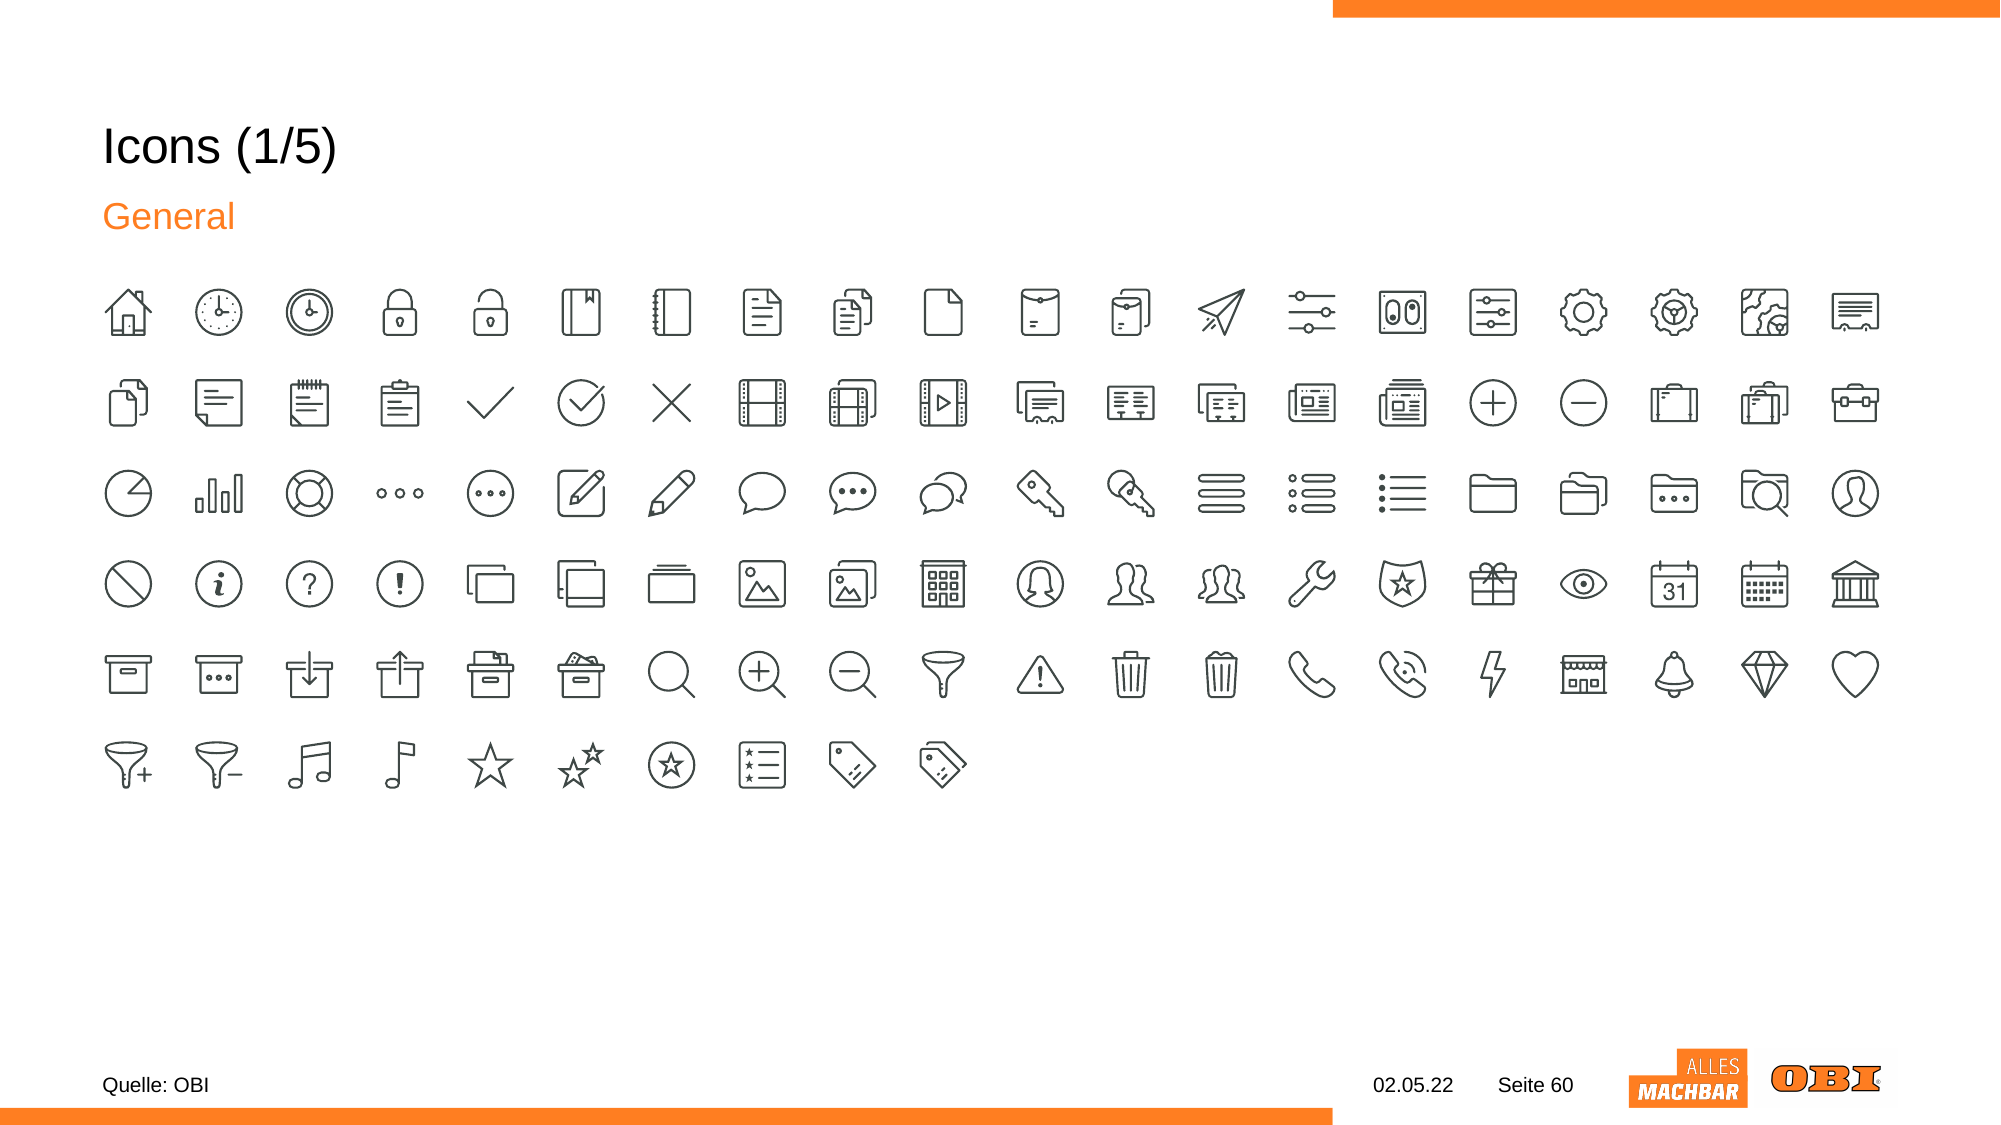

# Icons (1/5)
General

Quelle: OBI
02.05.22
Seite 60